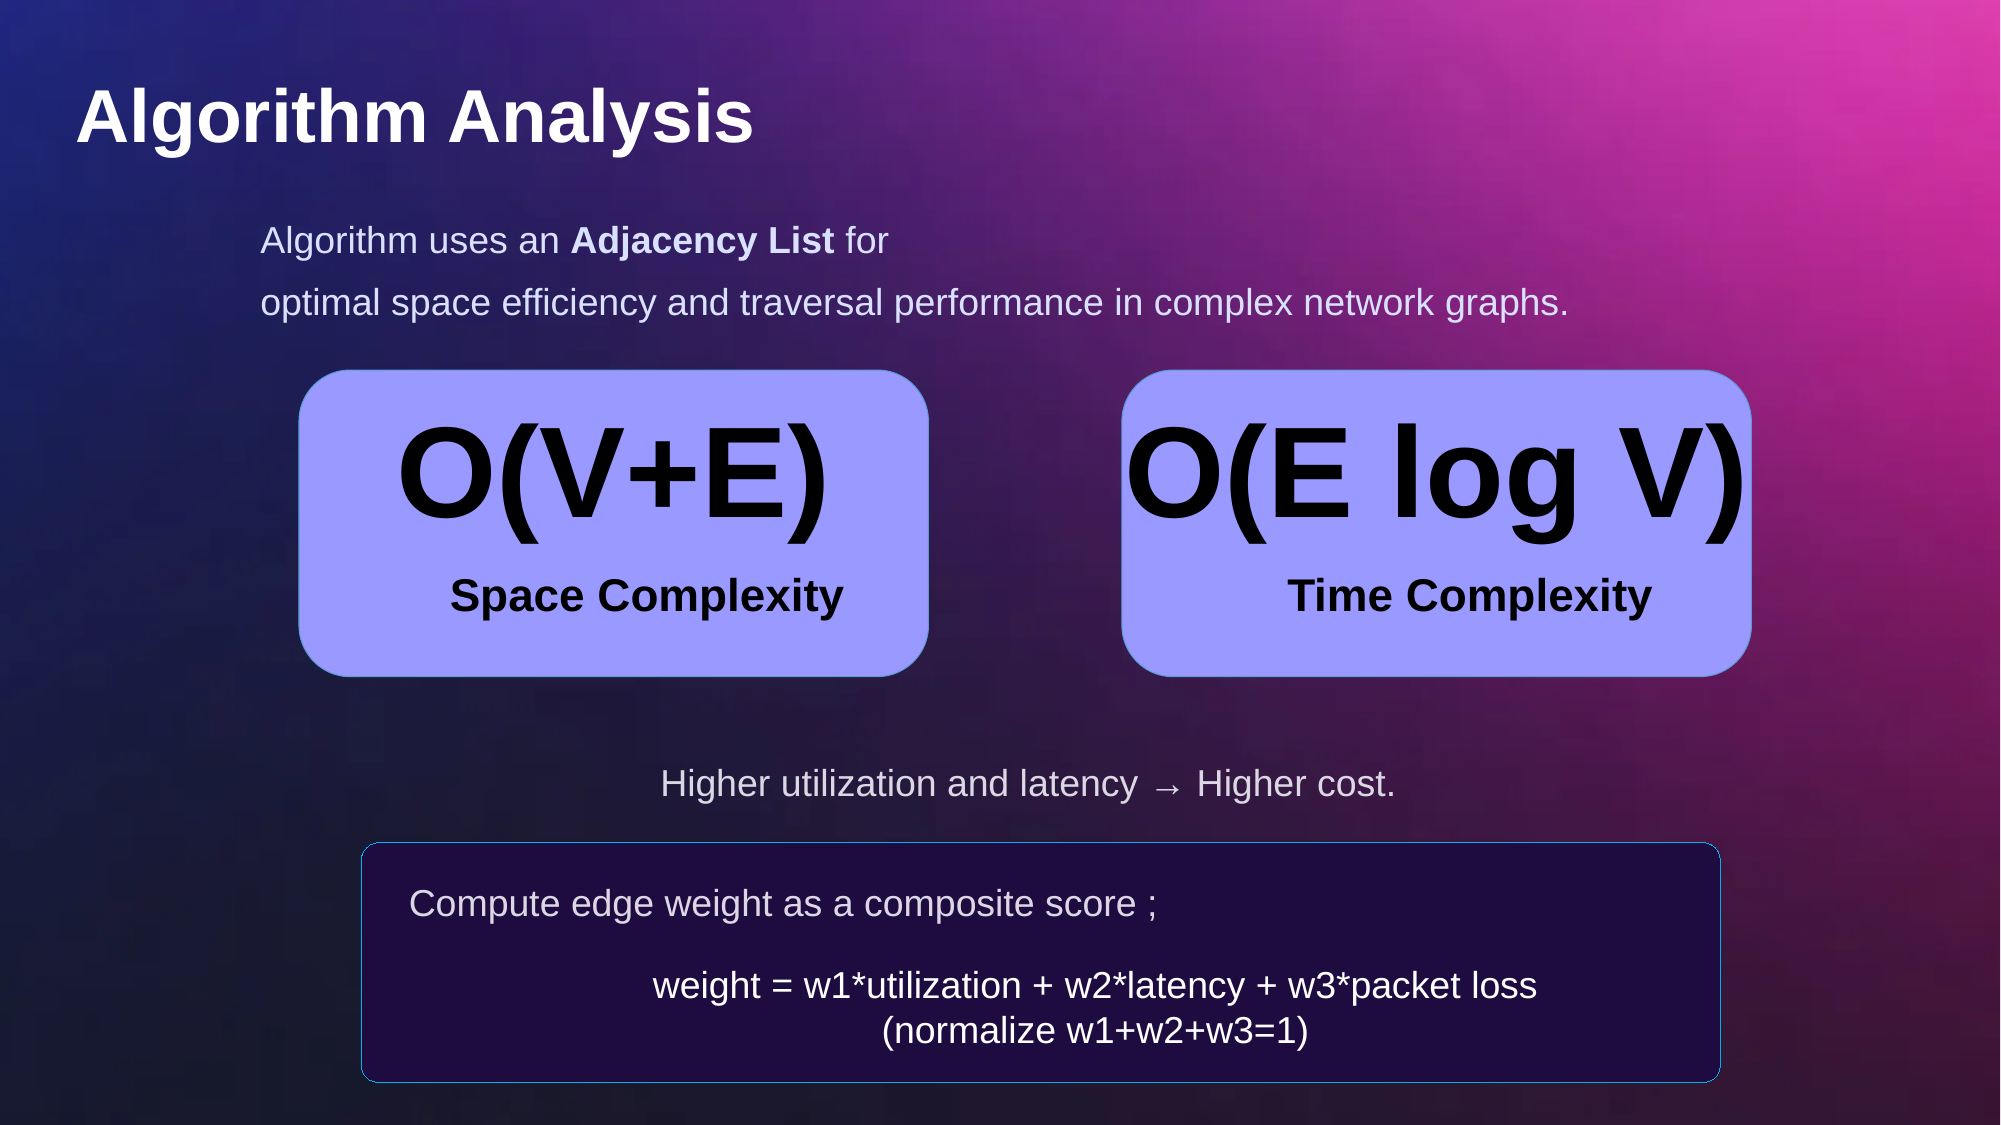

Algorithm Analysis
Algorithm uses an Adjacency List for
optimal space efficiency and traversal performance in complex network graphs.

O(V+E)
Space Complexity
O(E log V)
Time Complexity
Higher utilization and latency → Higher cost.

Compute edge weight as a composite score ;
weight = w1*utilization + w2*latency + w3*packet loss (normalize w1+w2+w3=1)